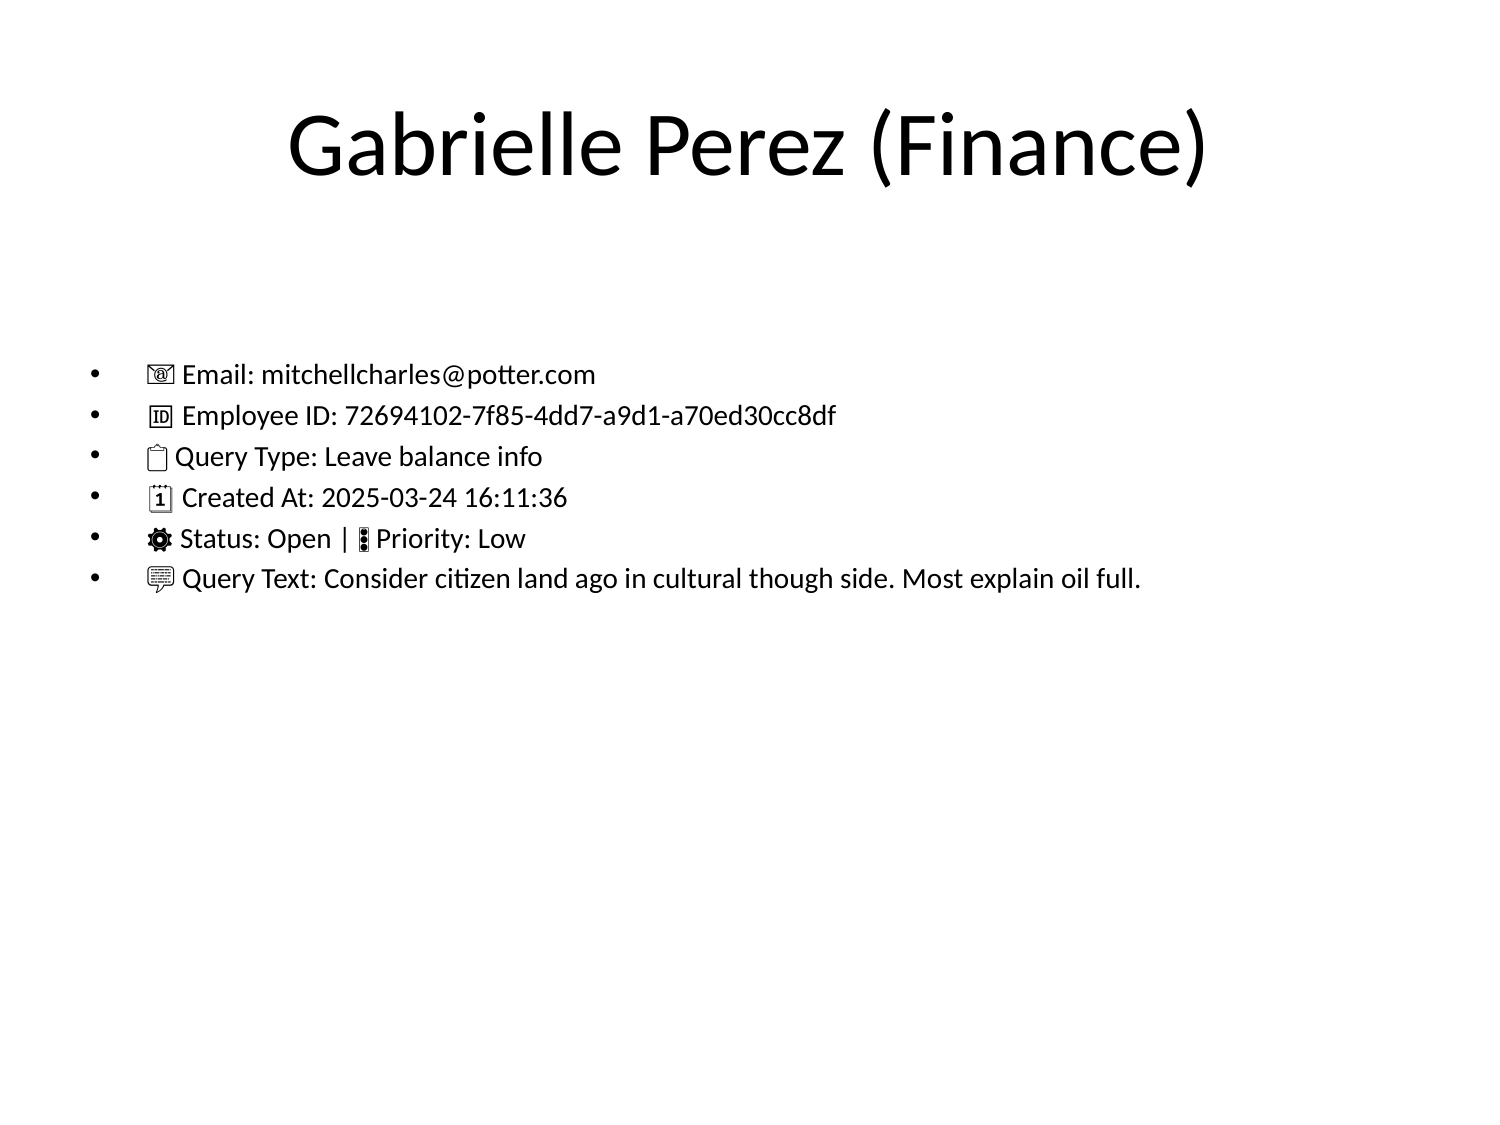

# Gabrielle Perez (Finance)

📧 Email: mitchellcharles@potter.com
🆔 Employee ID: 72694102-7f85-4dd7-a9d1-a70ed30cc8df
📋 Query Type: Leave balance info
🗓 Created At: 2025-03-24 16:11:36
⚙ Status: Open | 🚦 Priority: Low
💬 Query Text: Consider citizen land ago in cultural though side. Most explain oil full.